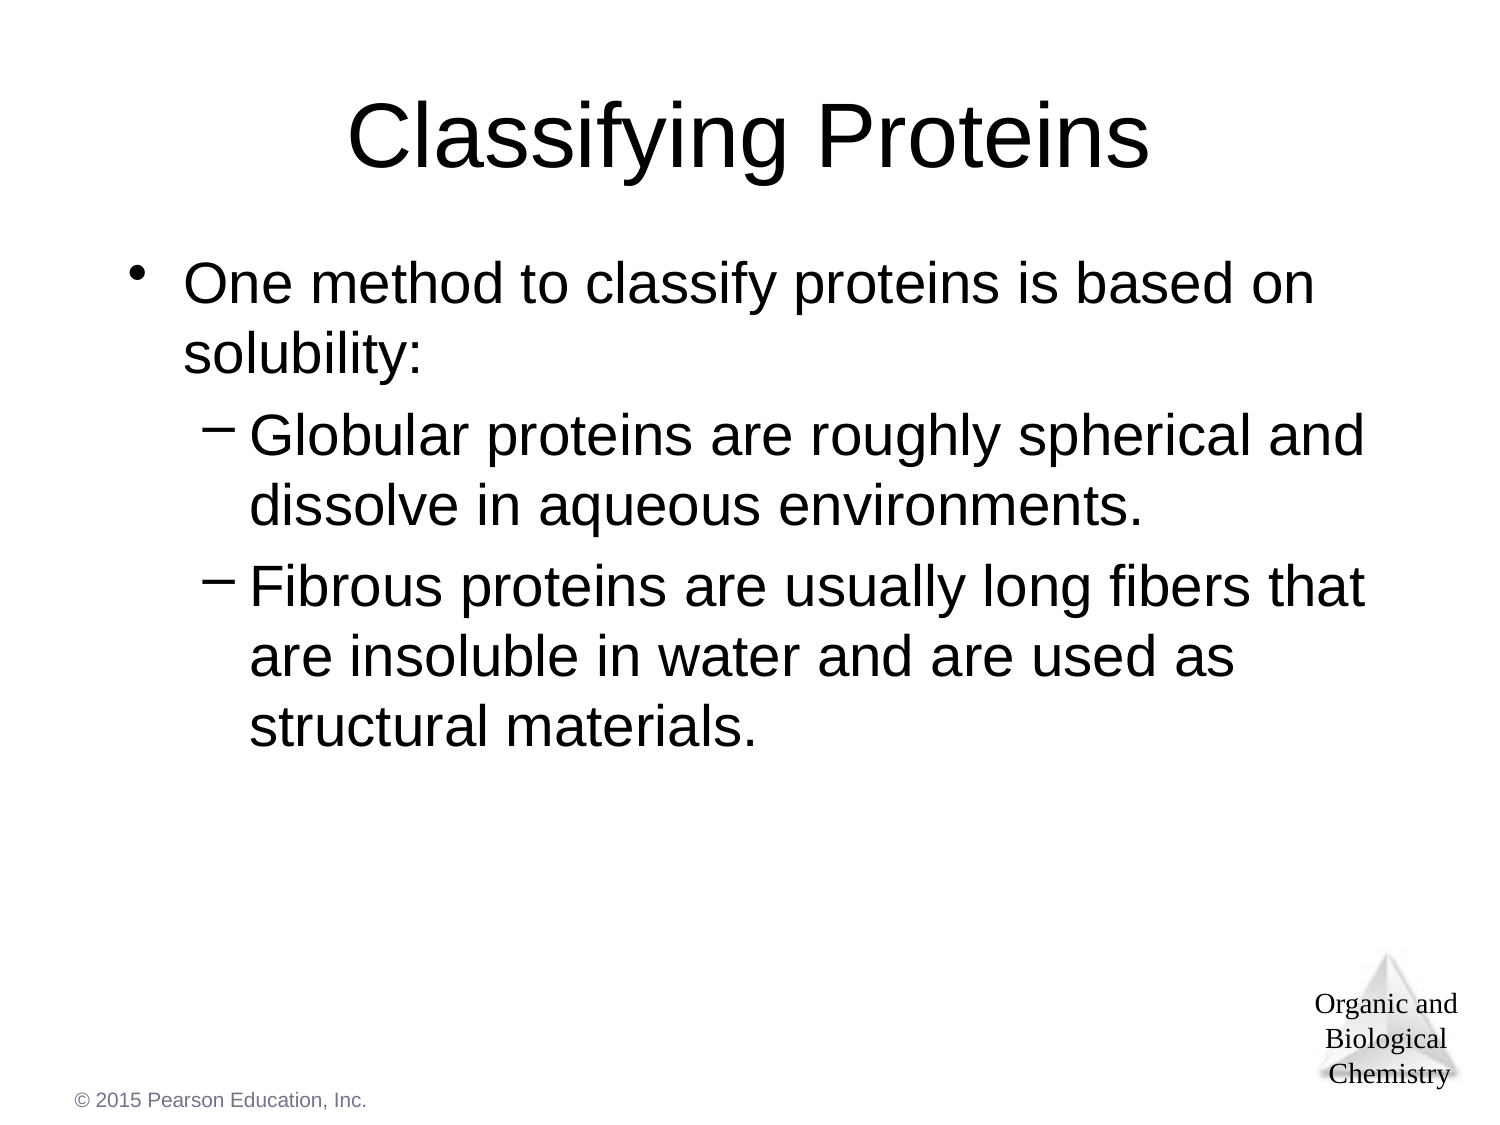

# Classifying Proteins
One method to classify proteins is based on solubility:
Globular proteins are roughly spherical and dissolve in aqueous environments.
Fibrous proteins are usually long fibers that are insoluble in water and are used as structural materials.